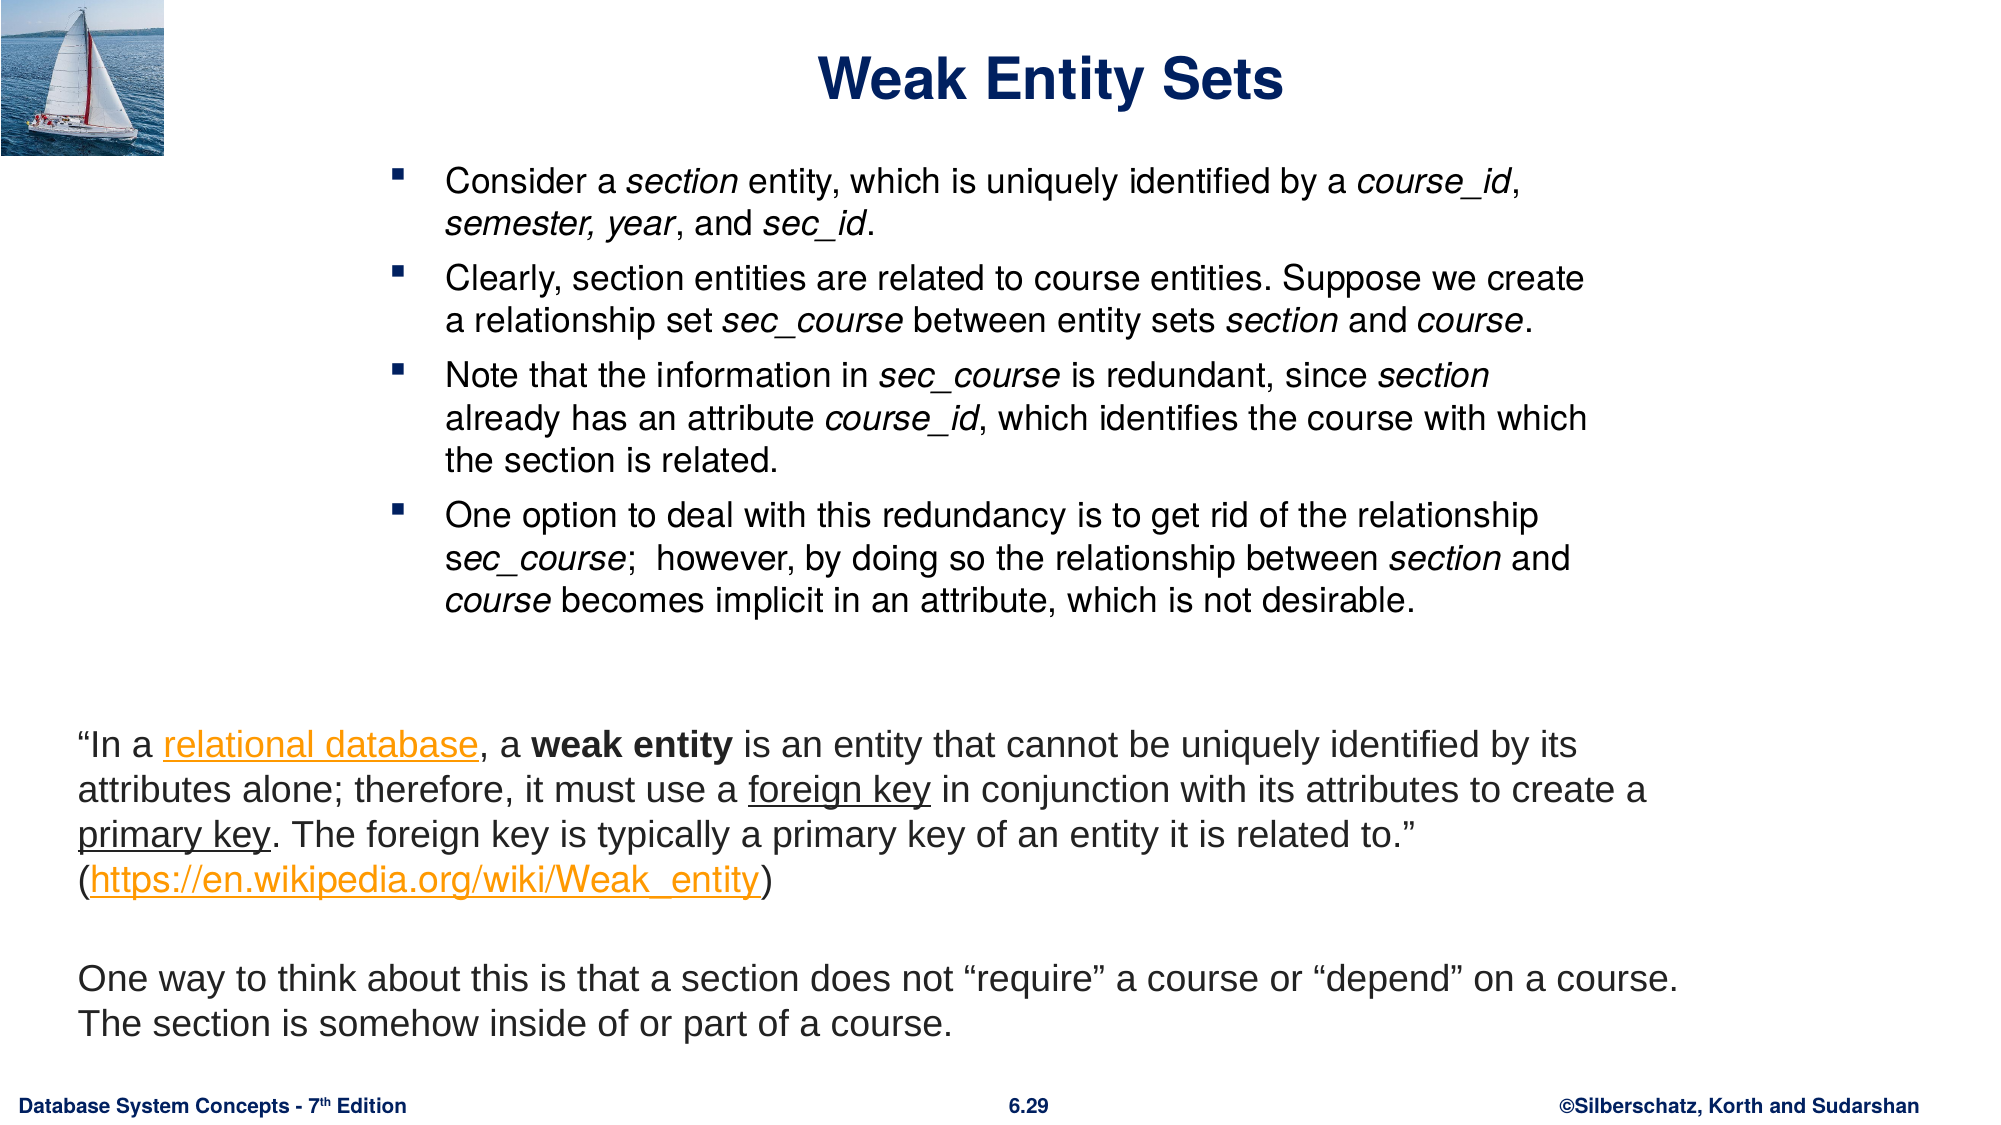

# Weak Entity Sets
Consider a section entity, which is uniquely identified by a course_id, semester, year, and sec_id.
Clearly, section entities are related to course entities. Suppose we create a relationship set sec_course between entity sets section and course.
Note that the information in sec_course is redundant, since section already has an attribute course_id, which identifies the course with which the section is related.
One option to deal with this redundancy is to get rid of the relationship sec_course;  however, by doing so the relationship between section and course becomes implicit in an attribute, which is not desirable.
“In a relational database, a weak entity is an entity that cannot be uniquely identified by its attributes alone; therefore, it must use a foreign key in conjunction with its attributes to create a primary key. The foreign key is typically a primary key of an entity it is related to.”
(https://en.wikipedia.org/wiki/Weak_entity)

One way to think about this is that a section does not “require” a course or “depend” on a course.
The section is somehow inside of or part of a course.